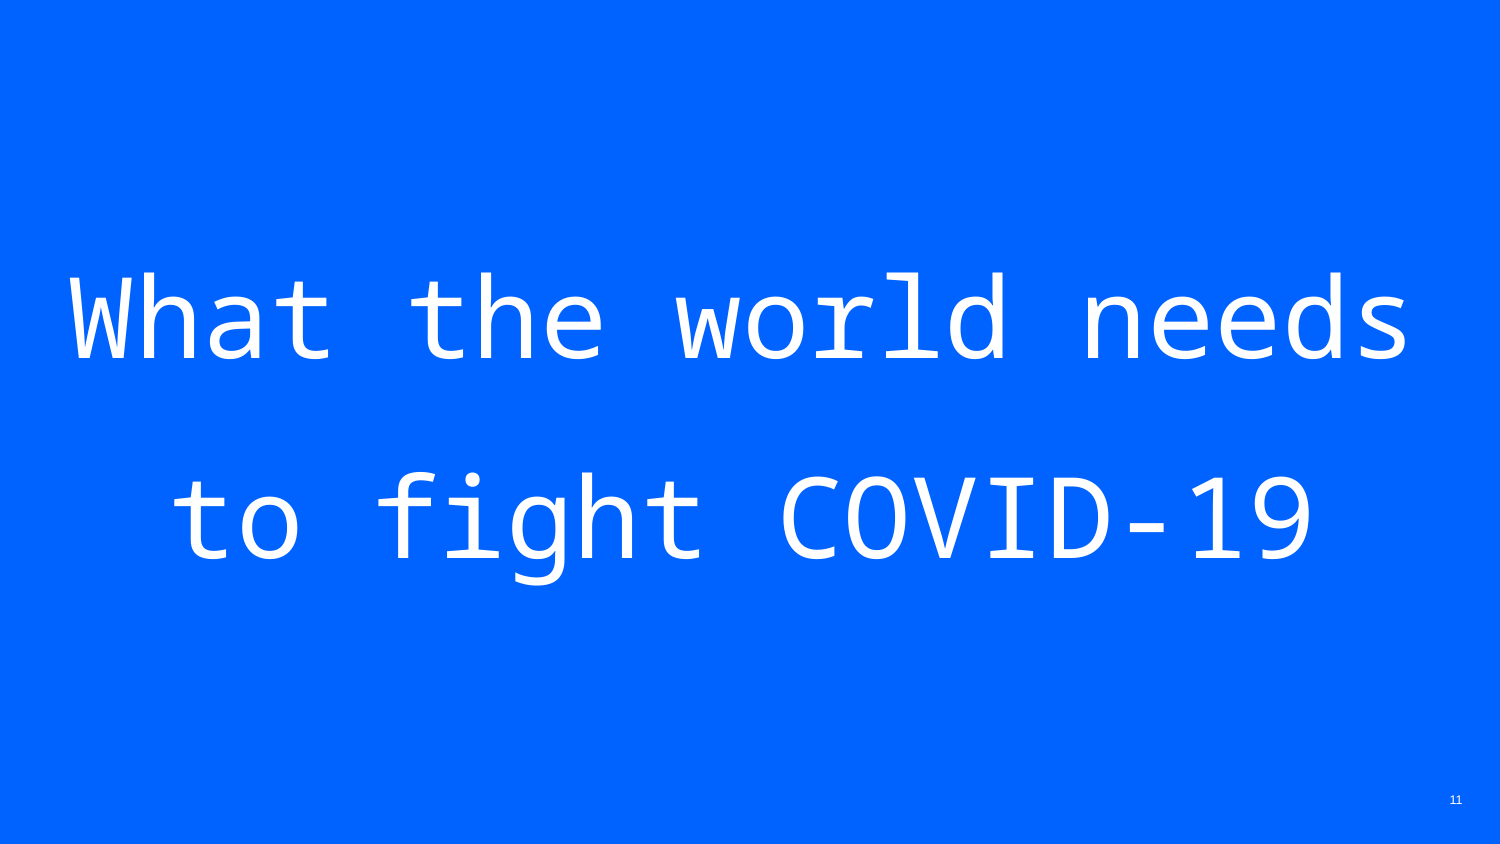

# What the world needs to fight COVID-19
11